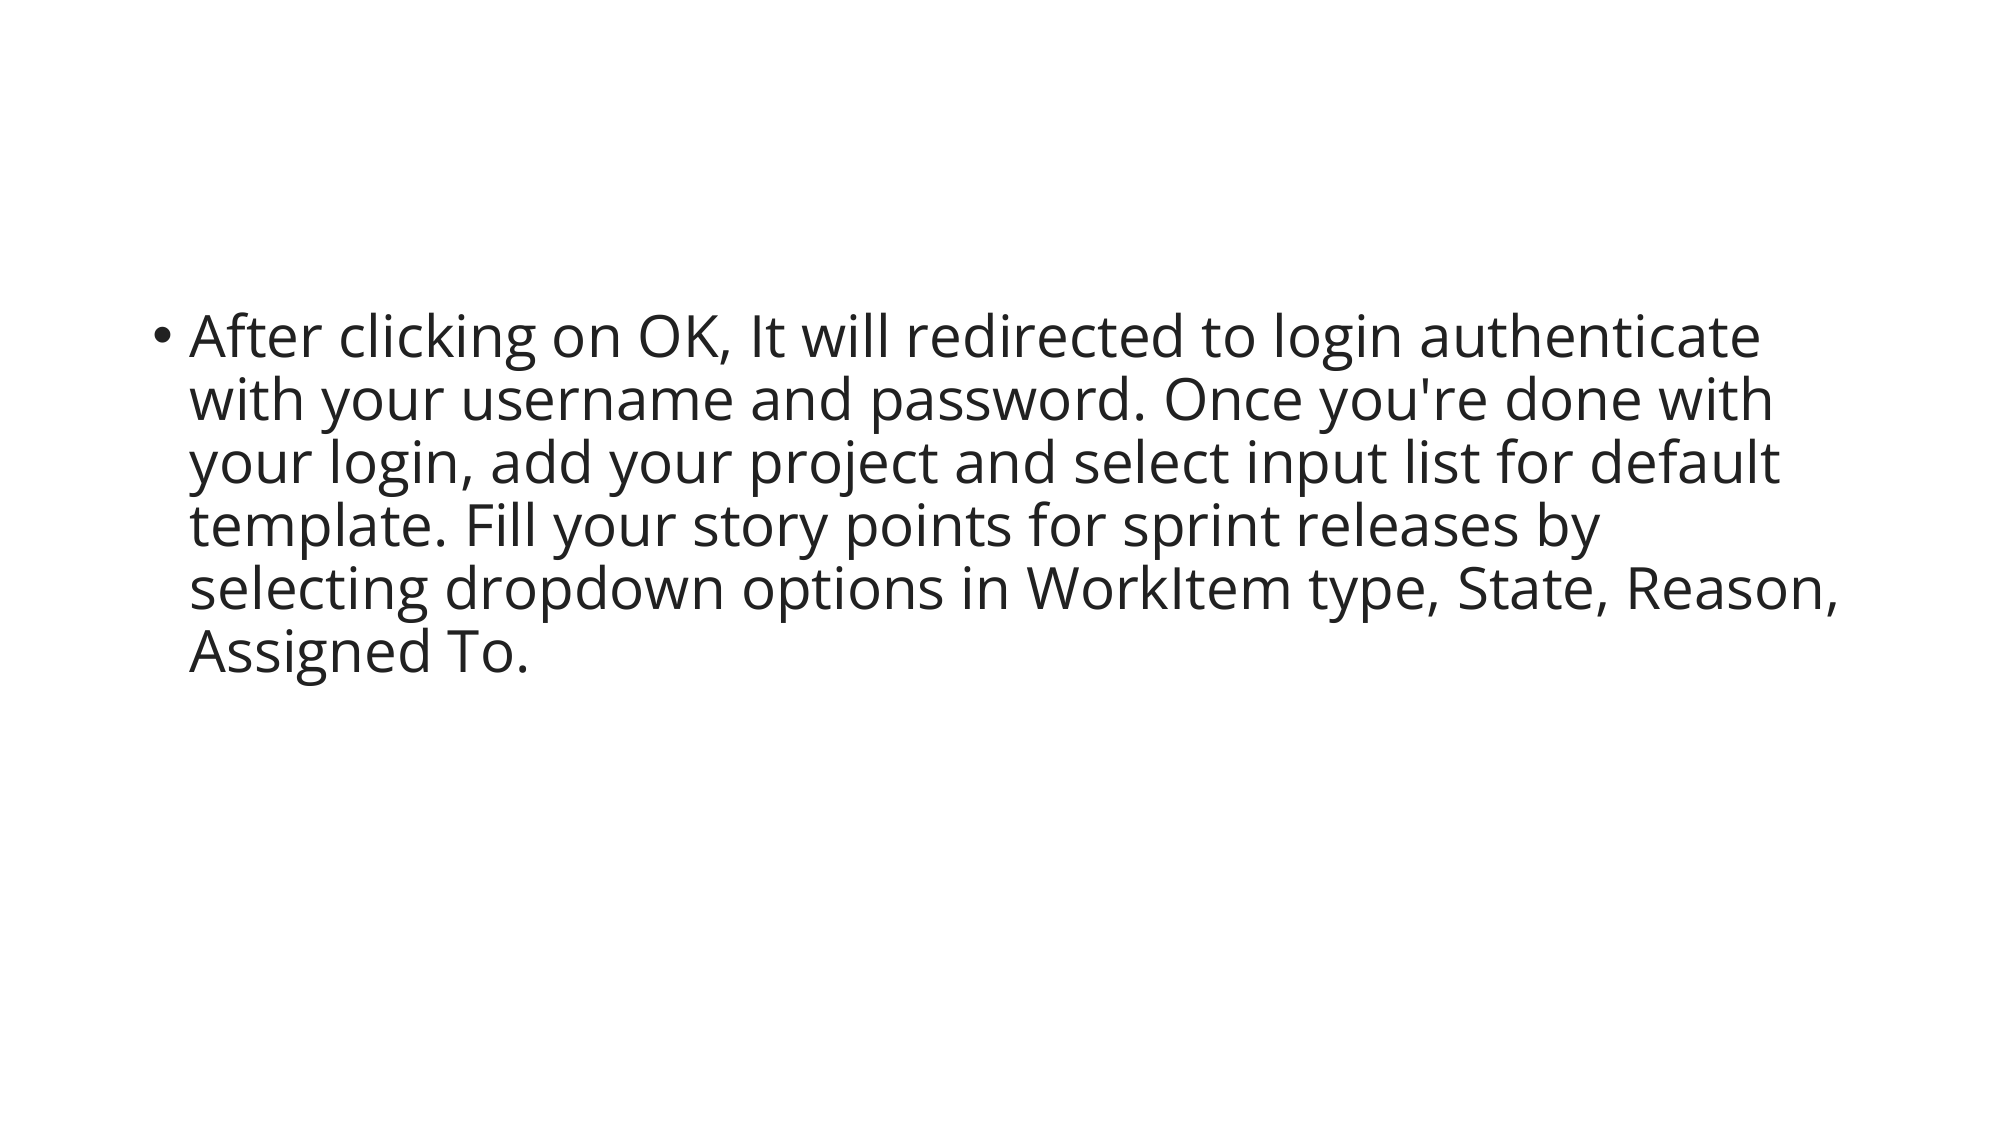

#
After clicking on OK, It will redirected to login authenticate with your username and password. Once you're done with your login, add your project and select input list for default template. Fill your story points for sprint releases by selecting dropdown options in WorkItem type, State, Reason, Assigned To.